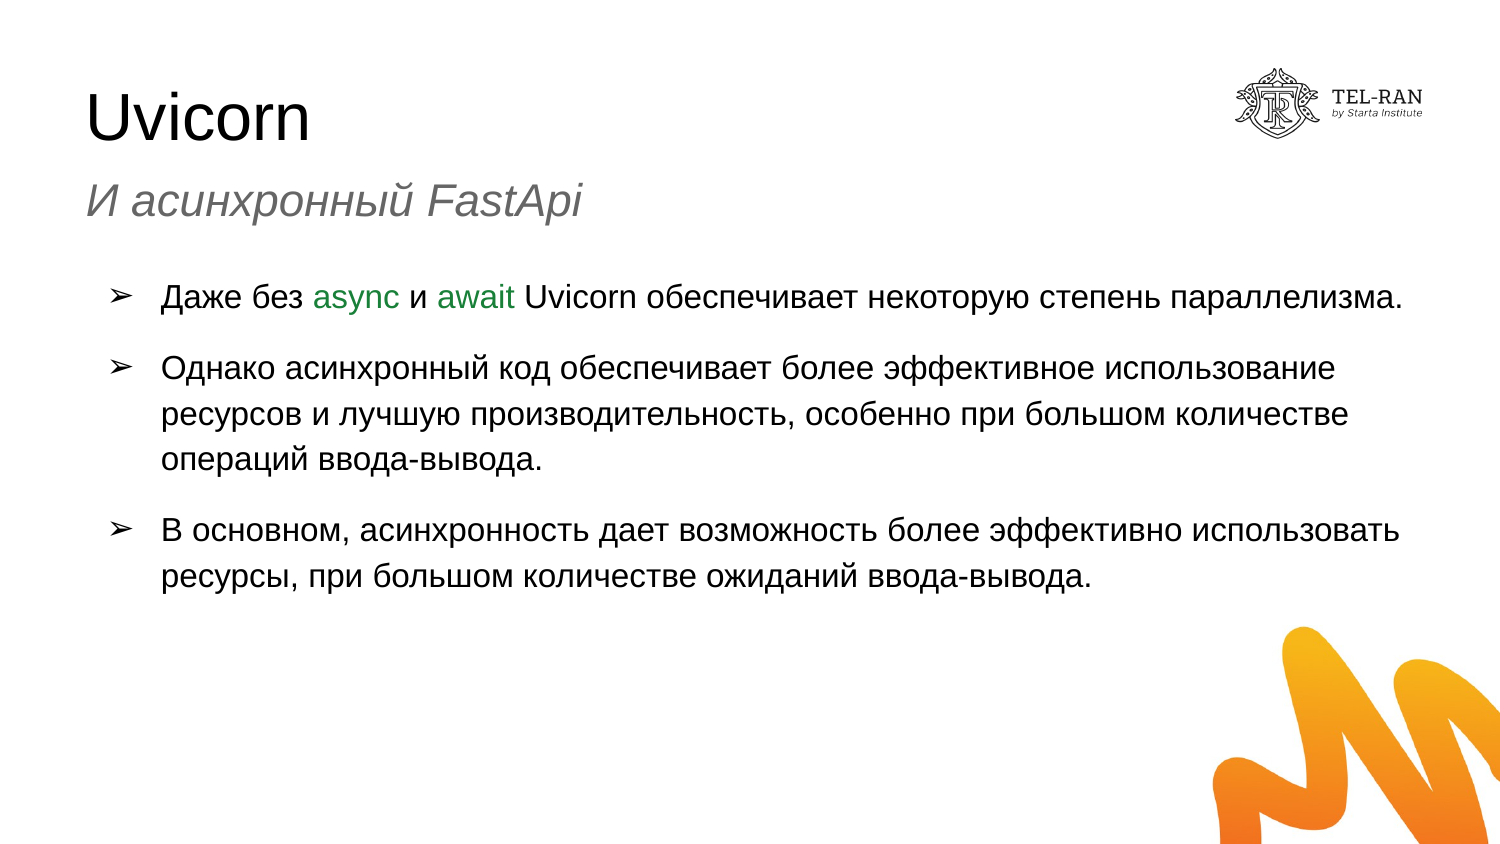

# Uvicorn
И асинхронный FastApi
Даже без async и await Uvicorn обеспечивает некоторую степень параллелизма.
Однако асинхронный код обеспечивает более эффективное использование ресурсов и лучшую производительность, особенно при большом количестве операций ввода-вывода.
В основном, асинхронность дает возможность более эффективно использовать ресурсы, при большом количестве ожиданий ввода-вывода.